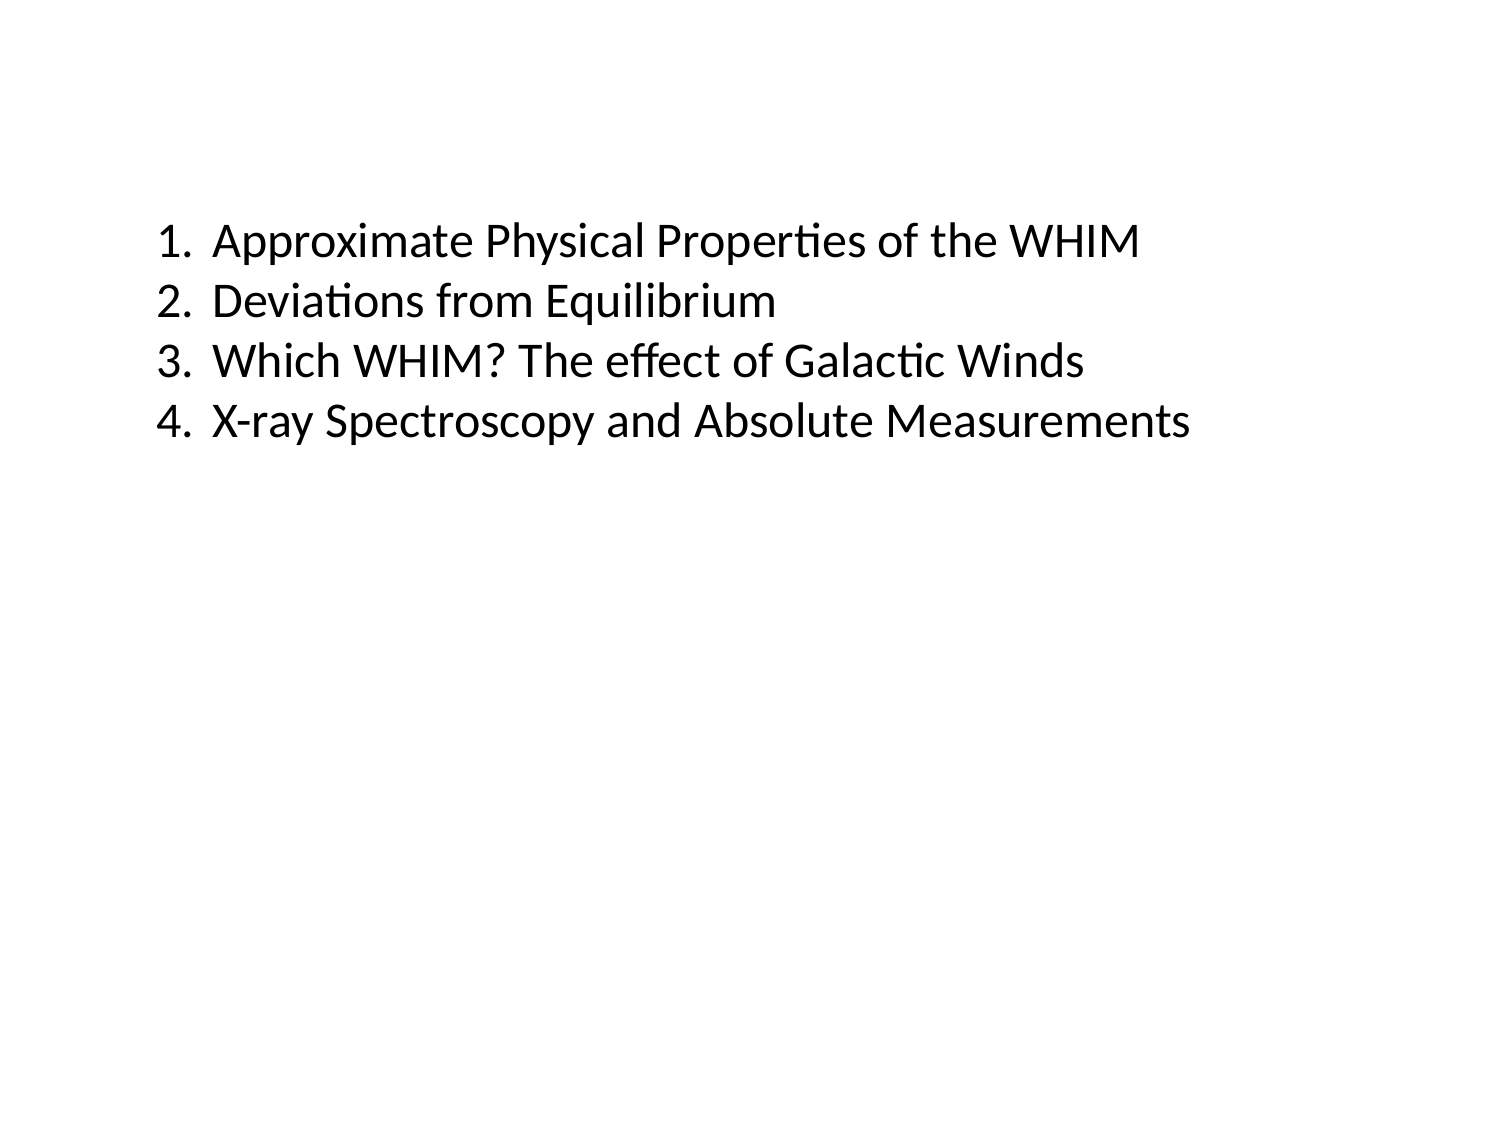

Approximate Physical Properties of the WHIM
Deviations from Equilibrium
Which WHIM? The effect of Galactic Winds
X-ray Spectroscopy and Absolute Measurements